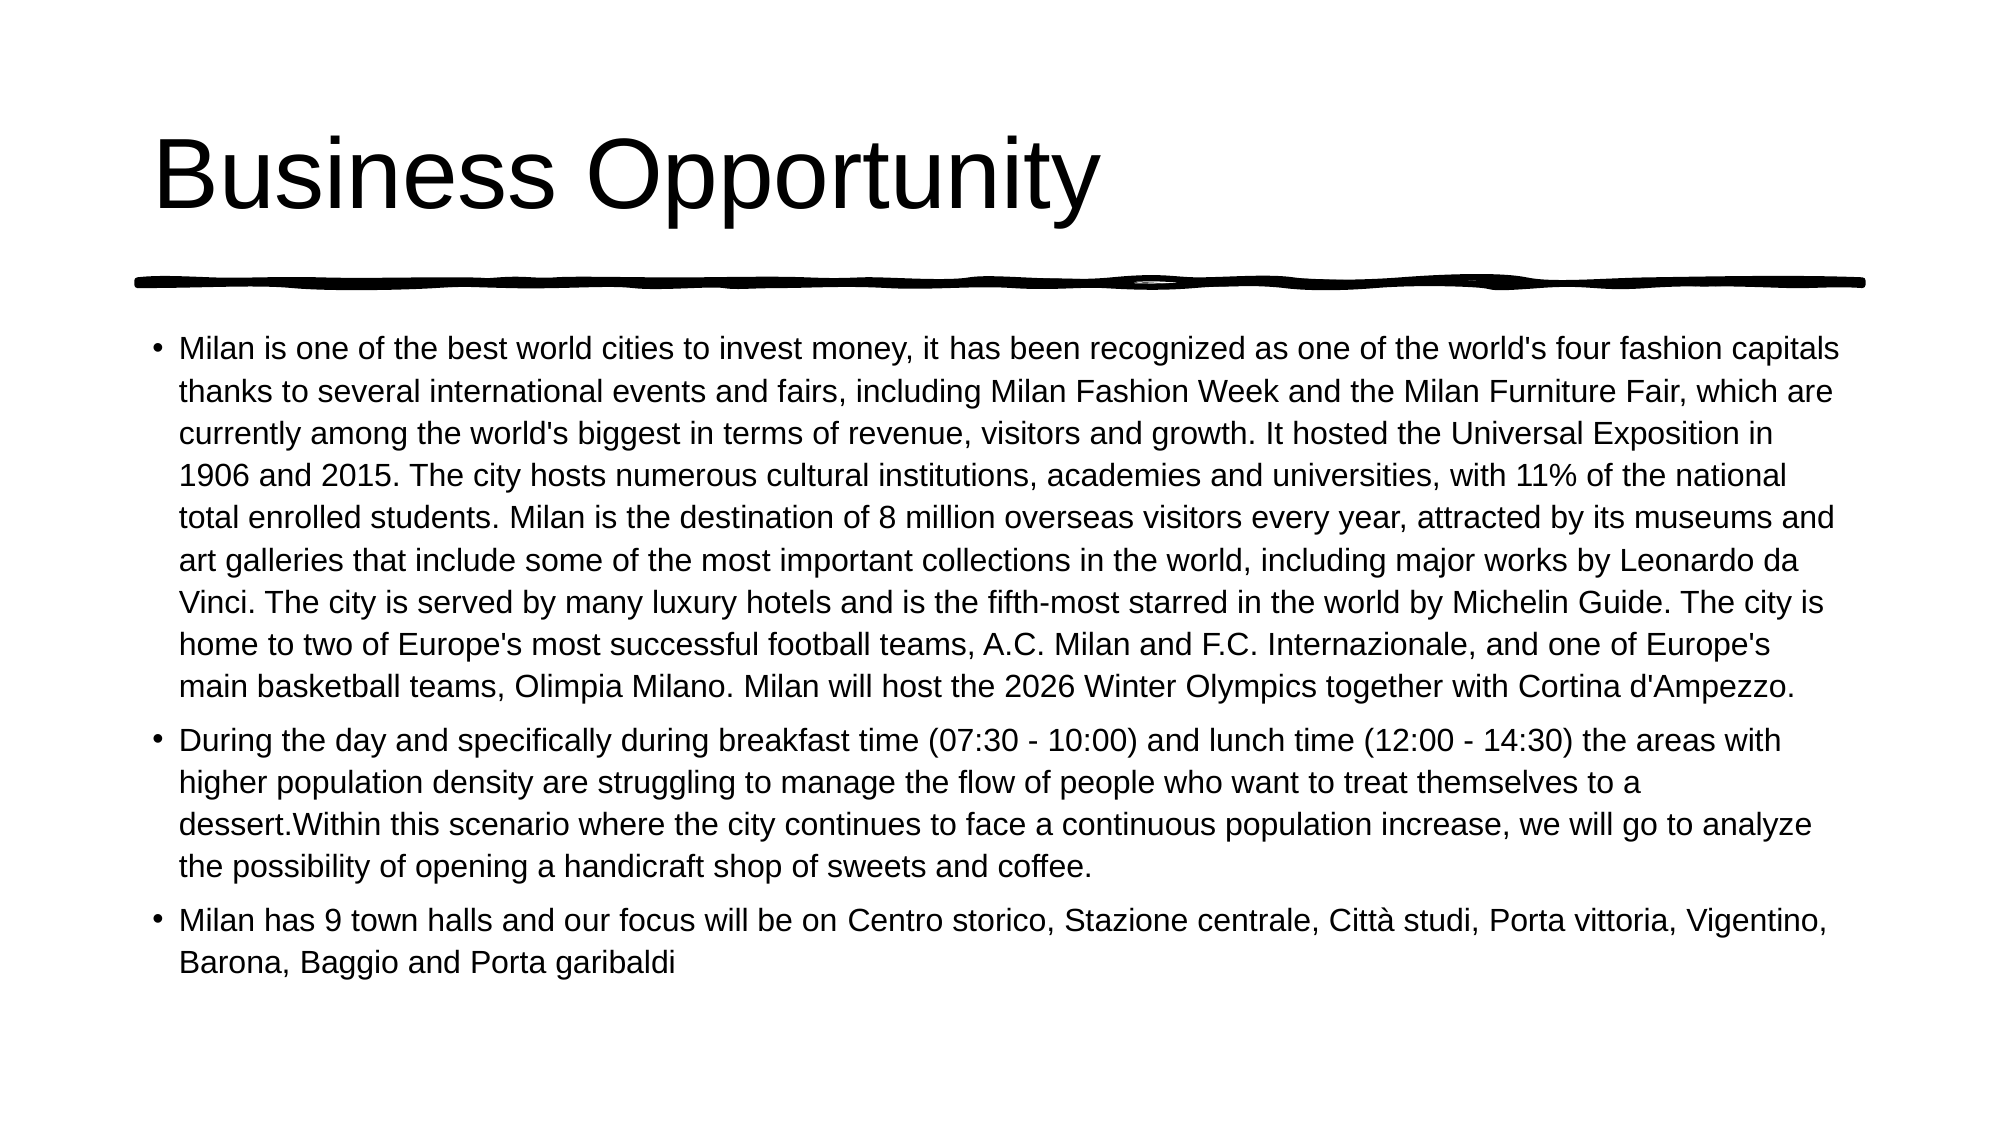

# Business Opportunity
Milan is one of the best world cities to invest money, it has been recognized as one of the world's four fashion capitals thanks to several international events and fairs, including Milan Fashion Week and the Milan Furniture Fair, which are currently among the world's biggest in terms of revenue, visitors and growth. It hosted the Universal Exposition in 1906 and 2015. The city hosts numerous cultural institutions, academies and universities, with 11% of the national total enrolled students. Milan is the destination of 8 million overseas visitors every year, attracted by its museums and art galleries that include some of the most important collections in the world, including major works by Leonardo da Vinci. The city is served by many luxury hotels and is the fifth-most starred in the world by Michelin Guide. The city is home to two of Europe's most successful football teams, A.C. Milan and F.C. Internazionale, and one of Europe's main basketball teams, Olimpia Milano. Milan will host the 2026 Winter Olympics together with Cortina d'Ampezzo.
During the day and specifically during breakfast time (07:30 - 10:00) and lunch time (12:00 - 14:30) the areas with higher population density are struggling to manage the flow of people who want to treat themselves to a dessert.Within this scenario where the city continues to face a continuous population increase, we will go to analyze the possibility of opening a handicraft shop of sweets and coffee.
Milan has 9 town halls and our focus will be on Centro storico, Stazione centrale, Città studi, Porta vittoria, Vigentino, Barona, Baggio and Porta garibaldi